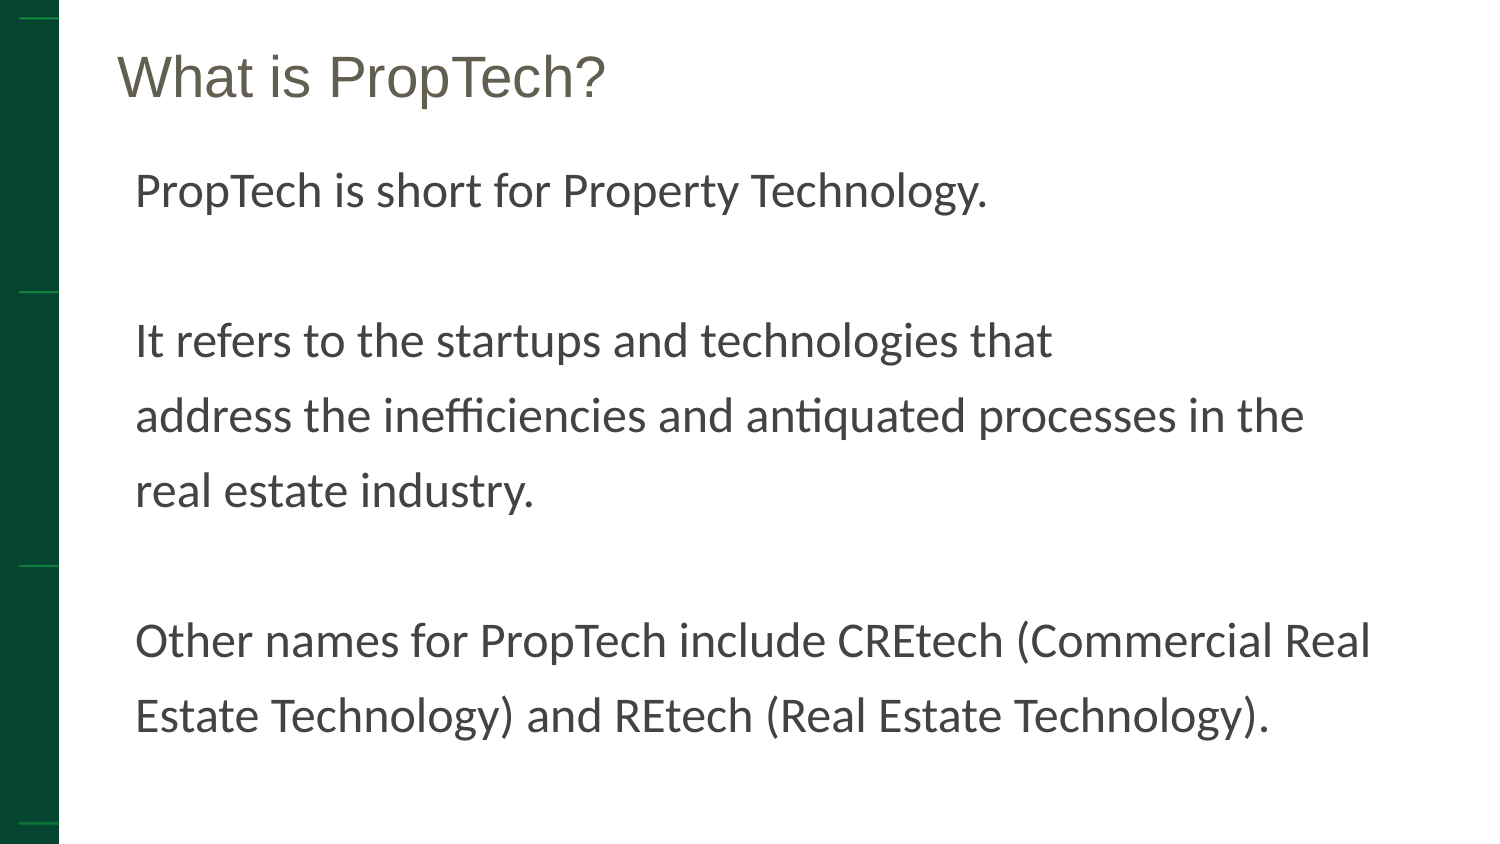

# What is PropTech?
PropTech is short for Property Technology.

It refers to the startups and technologies that
address the inefficiencies and antiquated processes in the real estate industry.

Other names for PropTech include CREtech (Commercial Real Estate Technology) and REtech (Real Estate Technology).